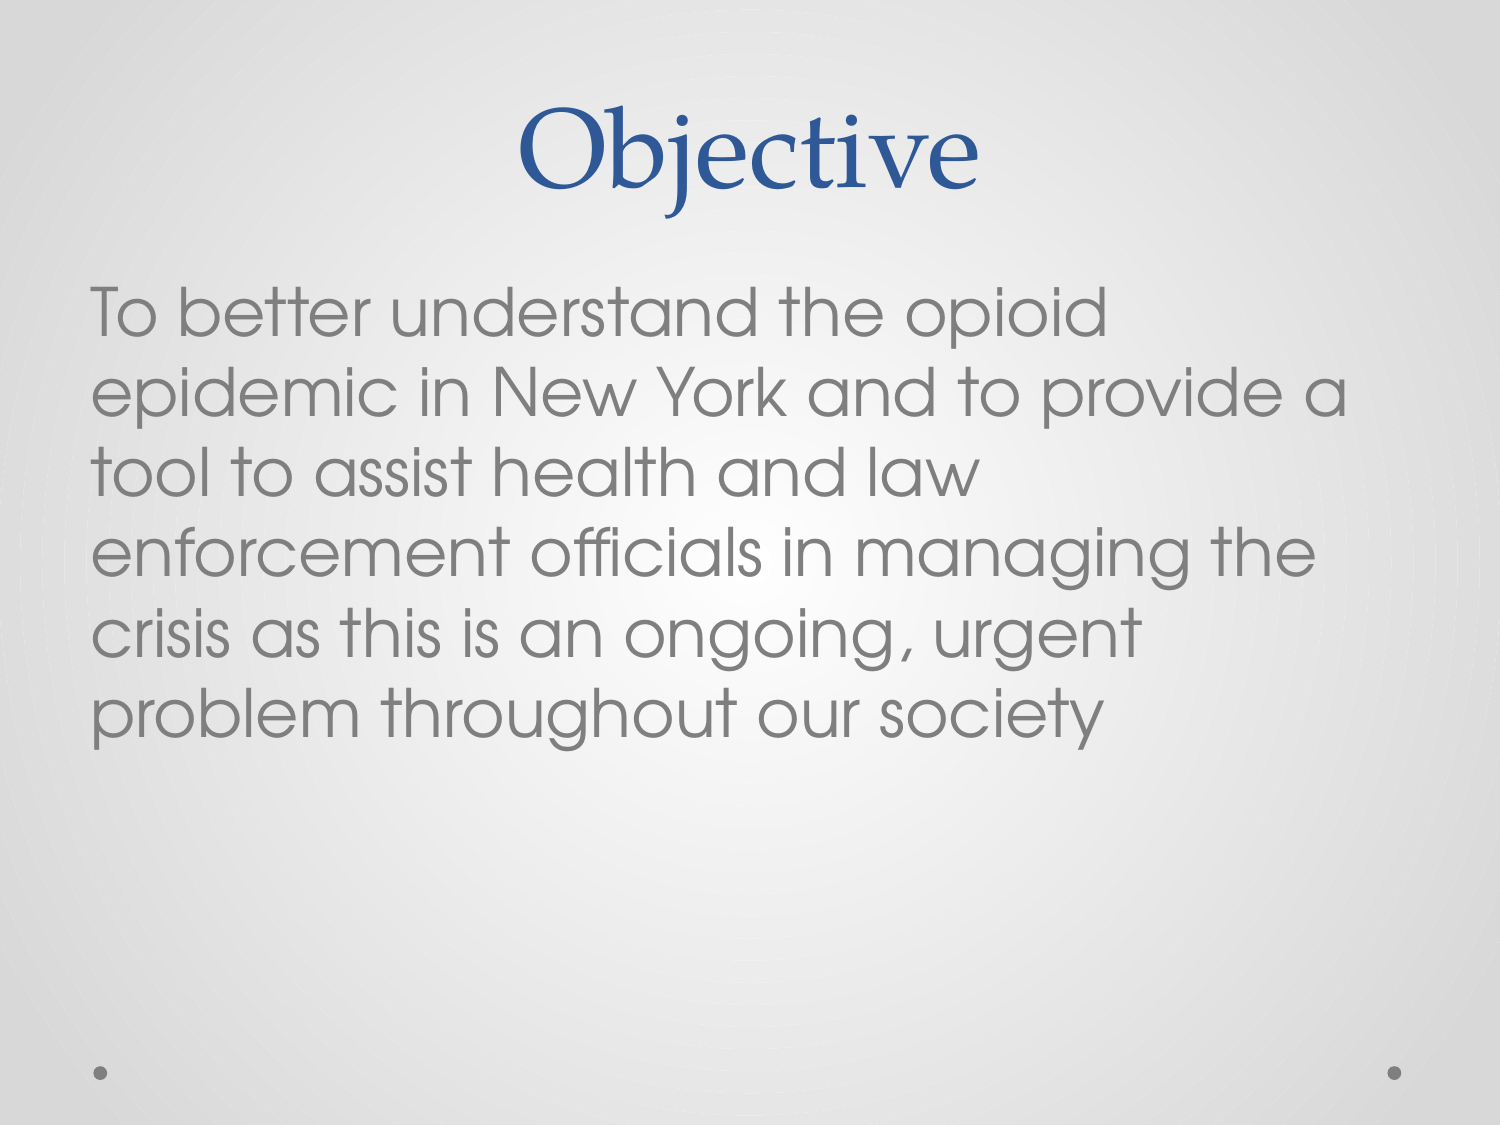

# Objective
To better understand the opioid epidemic in New York and to provide a tool to assist health and law enforcement officials in managing the crisis as this is an ongoing, urgent problem throughout our society